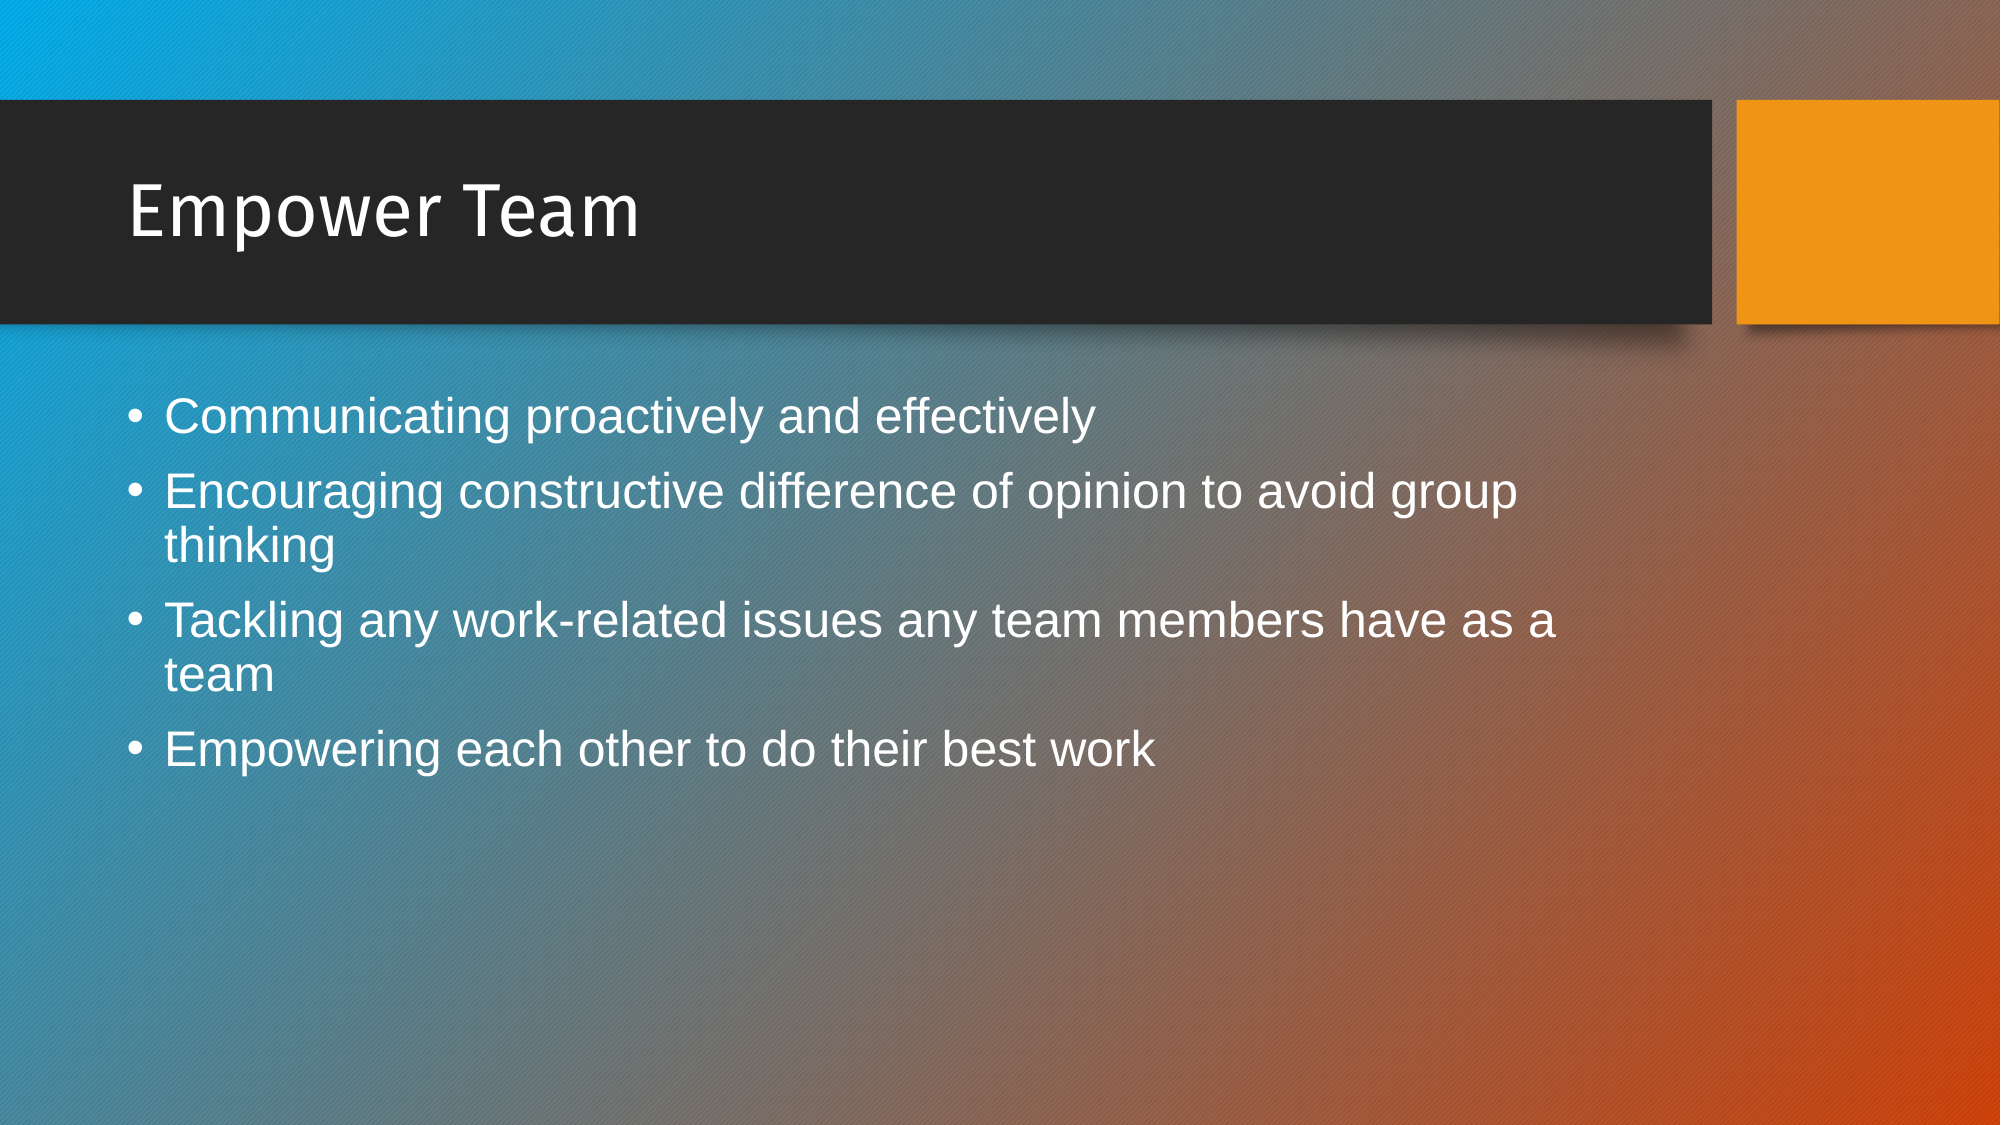

# Empower Team
Communicating proactively and effectively
Encouraging constructive difference of opinion to avoid group thinking
Tackling any work-related issues any team members have as a team
Empowering each other to do their best work